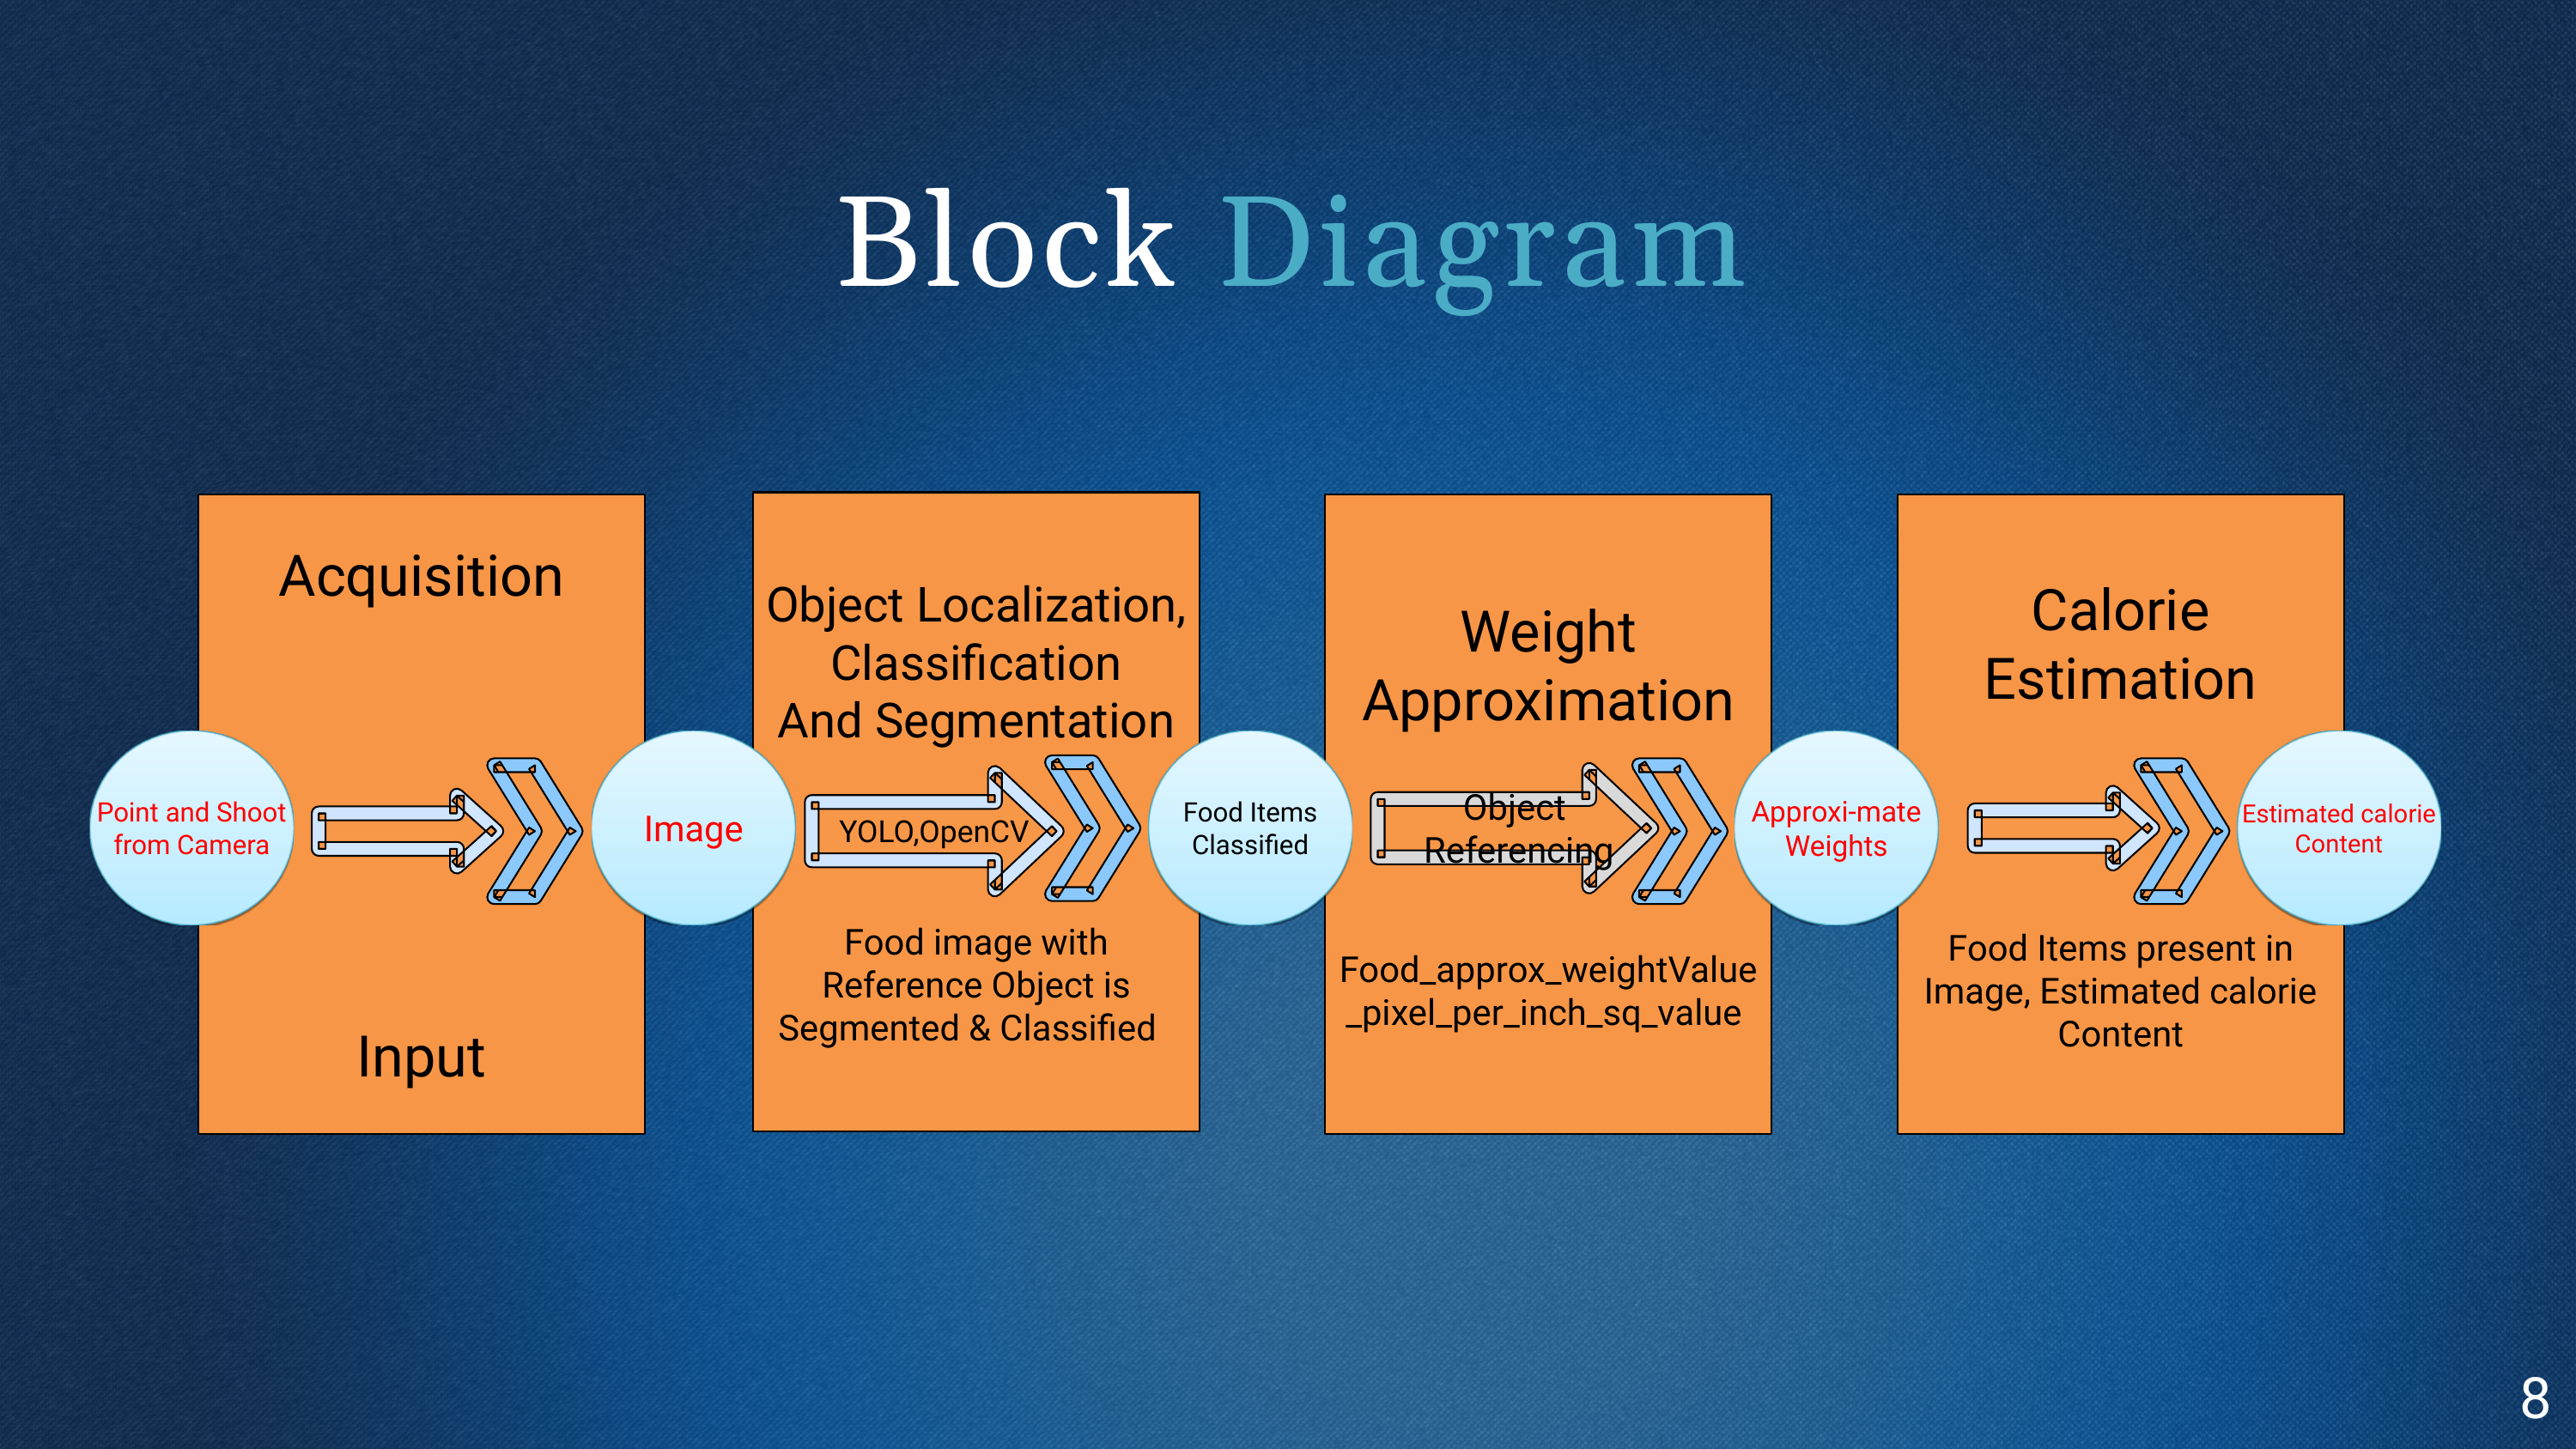

Block Diagram

Object Localization,
Classification
And Segmentation

Food image with Reference Object is Segmented & Classified

Acquisition

Input

Weight Approximation

Food_approx_weightValue_pixel_per_inch_sq_value

Calorie Estimation

Food Items present in Image, Estimated calorie Content

Image

Estimated calorie Content

Point and Shoot from Camera

Food Items Classified

Approxi-mate
Weights

Object
 Referencing

YOLO,OpenCV

8